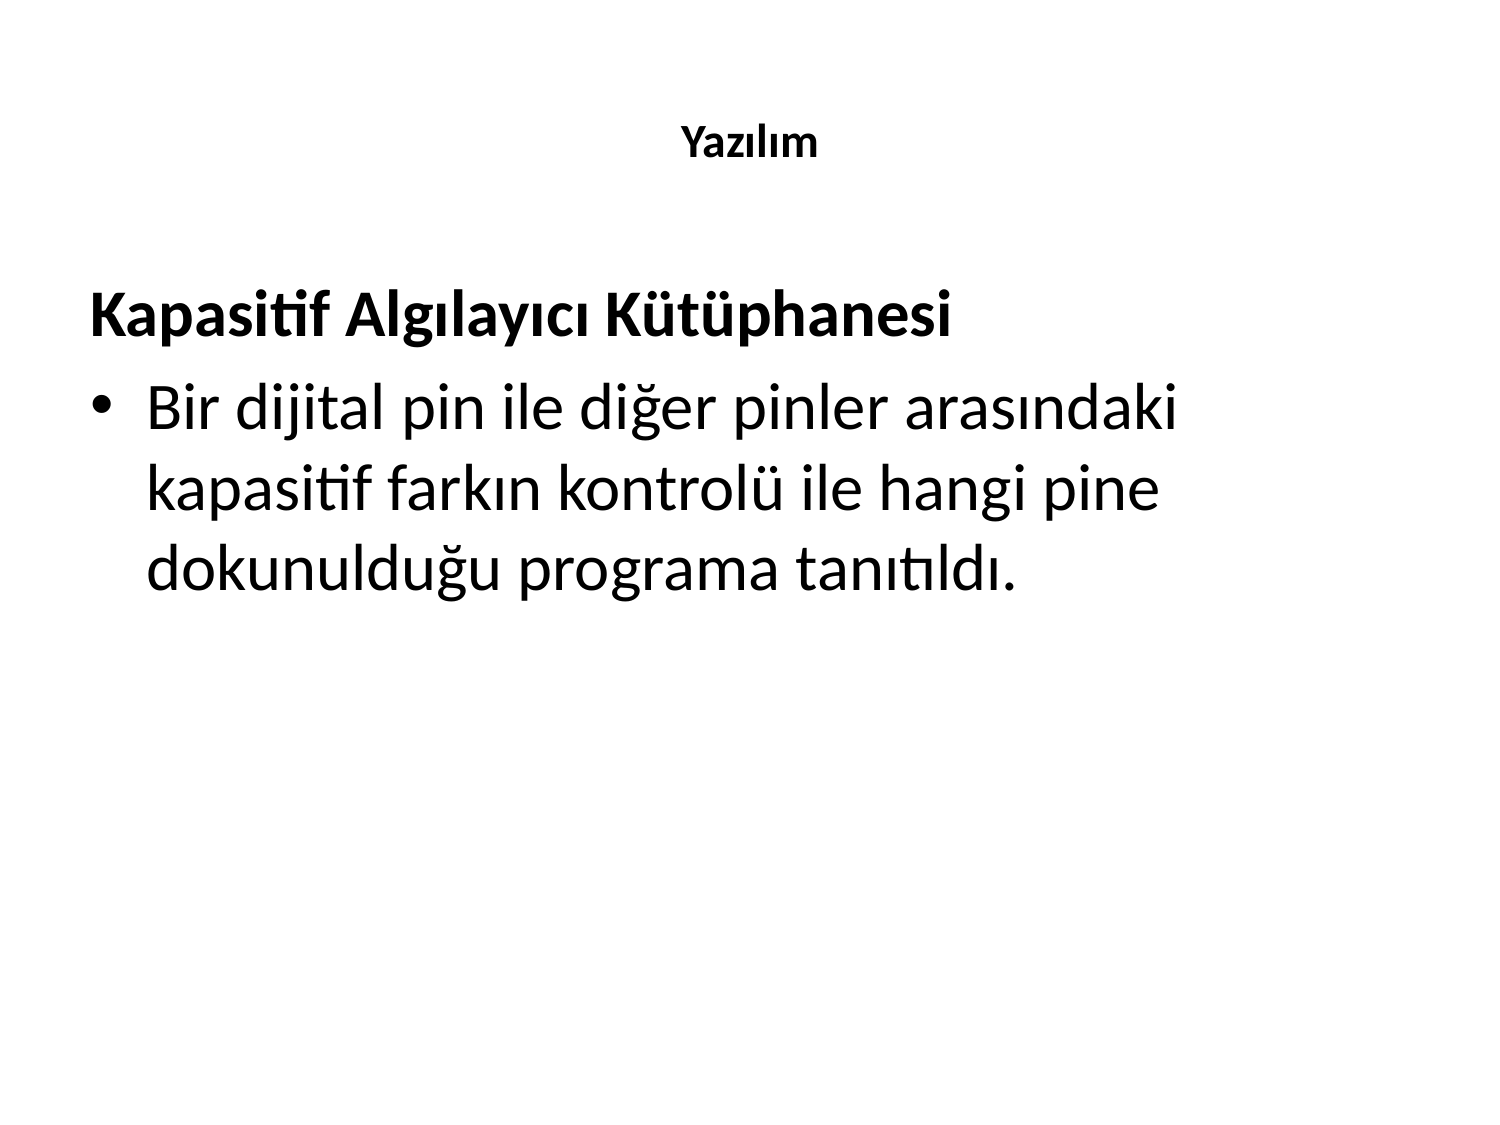

# Yazılım
Kapasitif Algılayıcı Kütüphanesi
Bir dijital pin ile diğer pinler arasındaki kapasitif farkın kontrolü ile hangi pine dokunulduğu programa tanıtıldı.